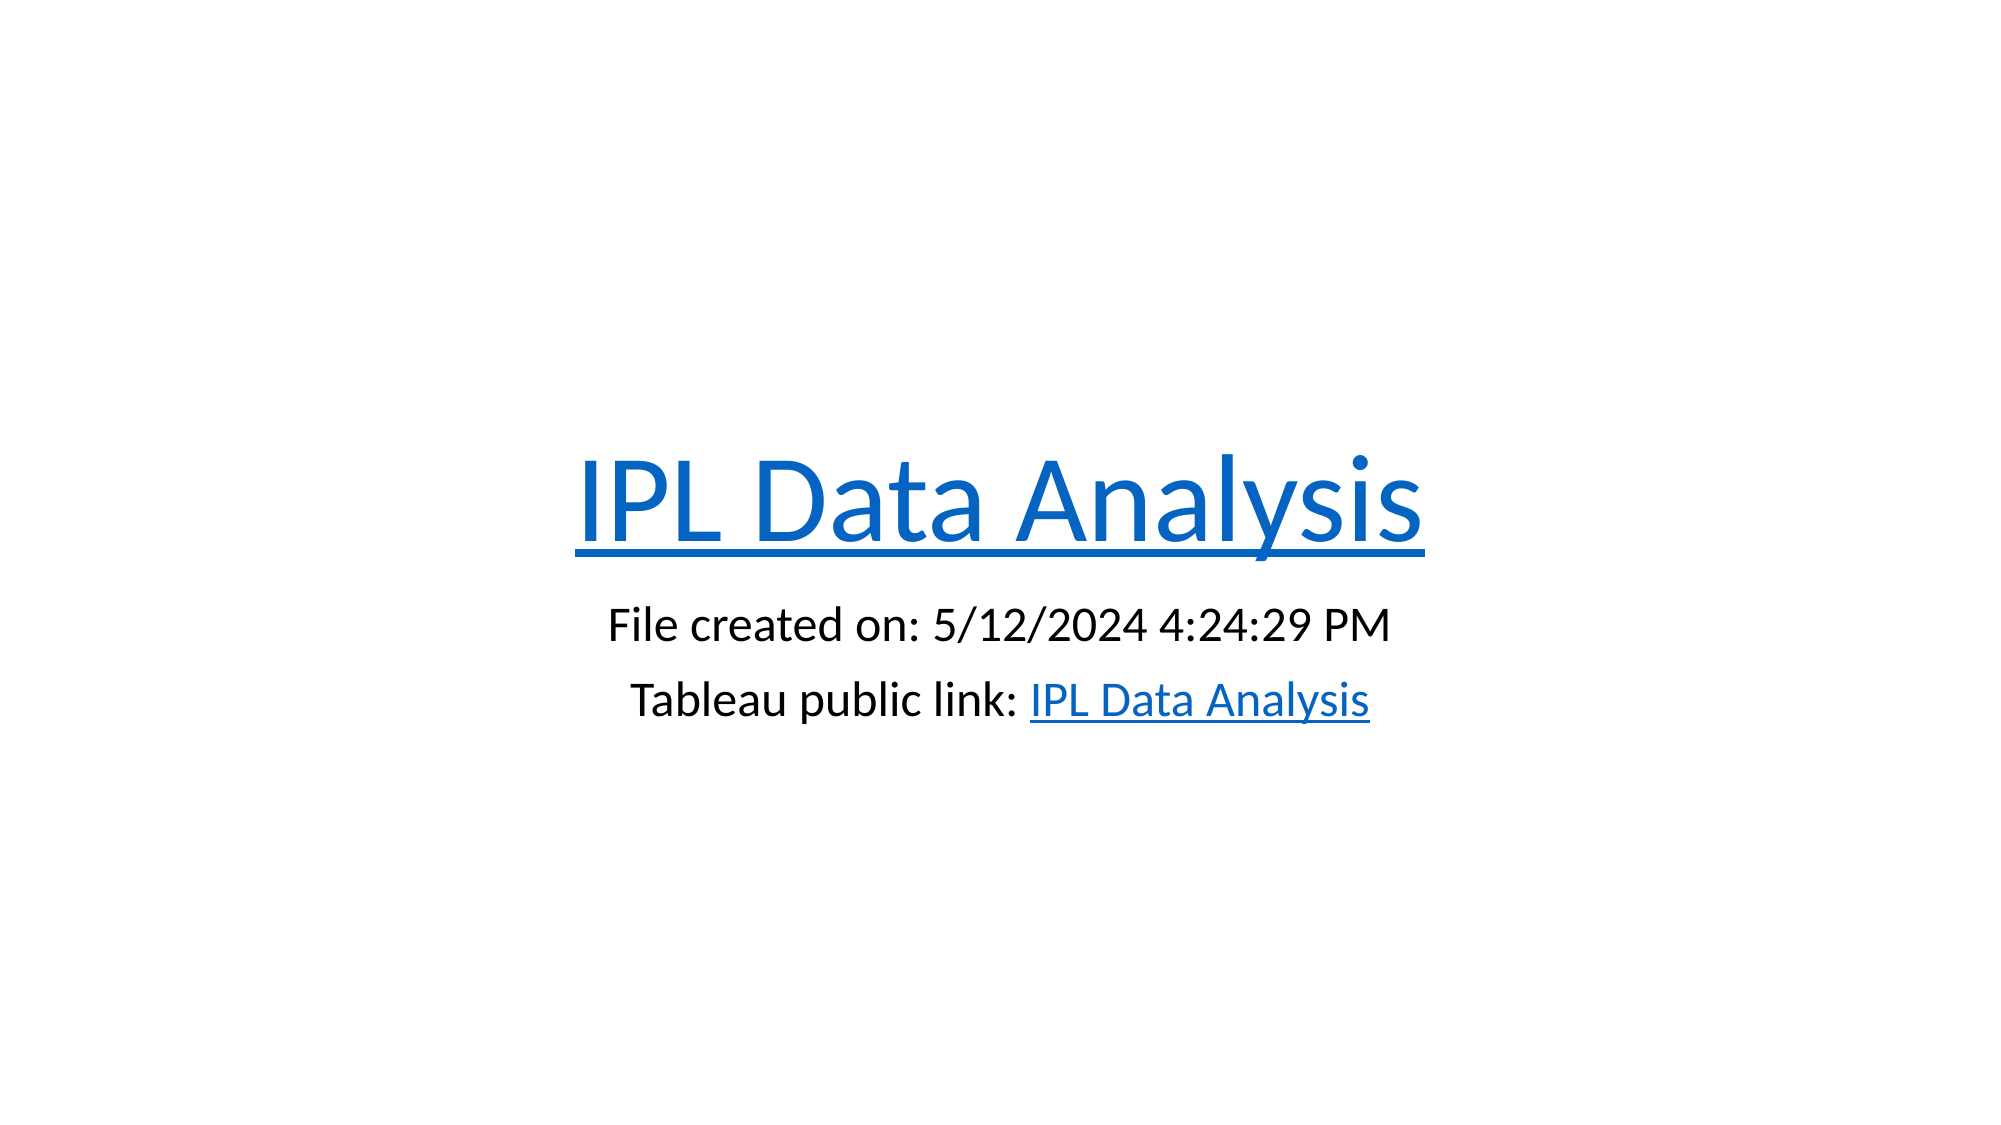

# IPL Data Analysis
File created on: 5/12/2024 4:24:29 PM
Tableau public link: IPL Data Analysis